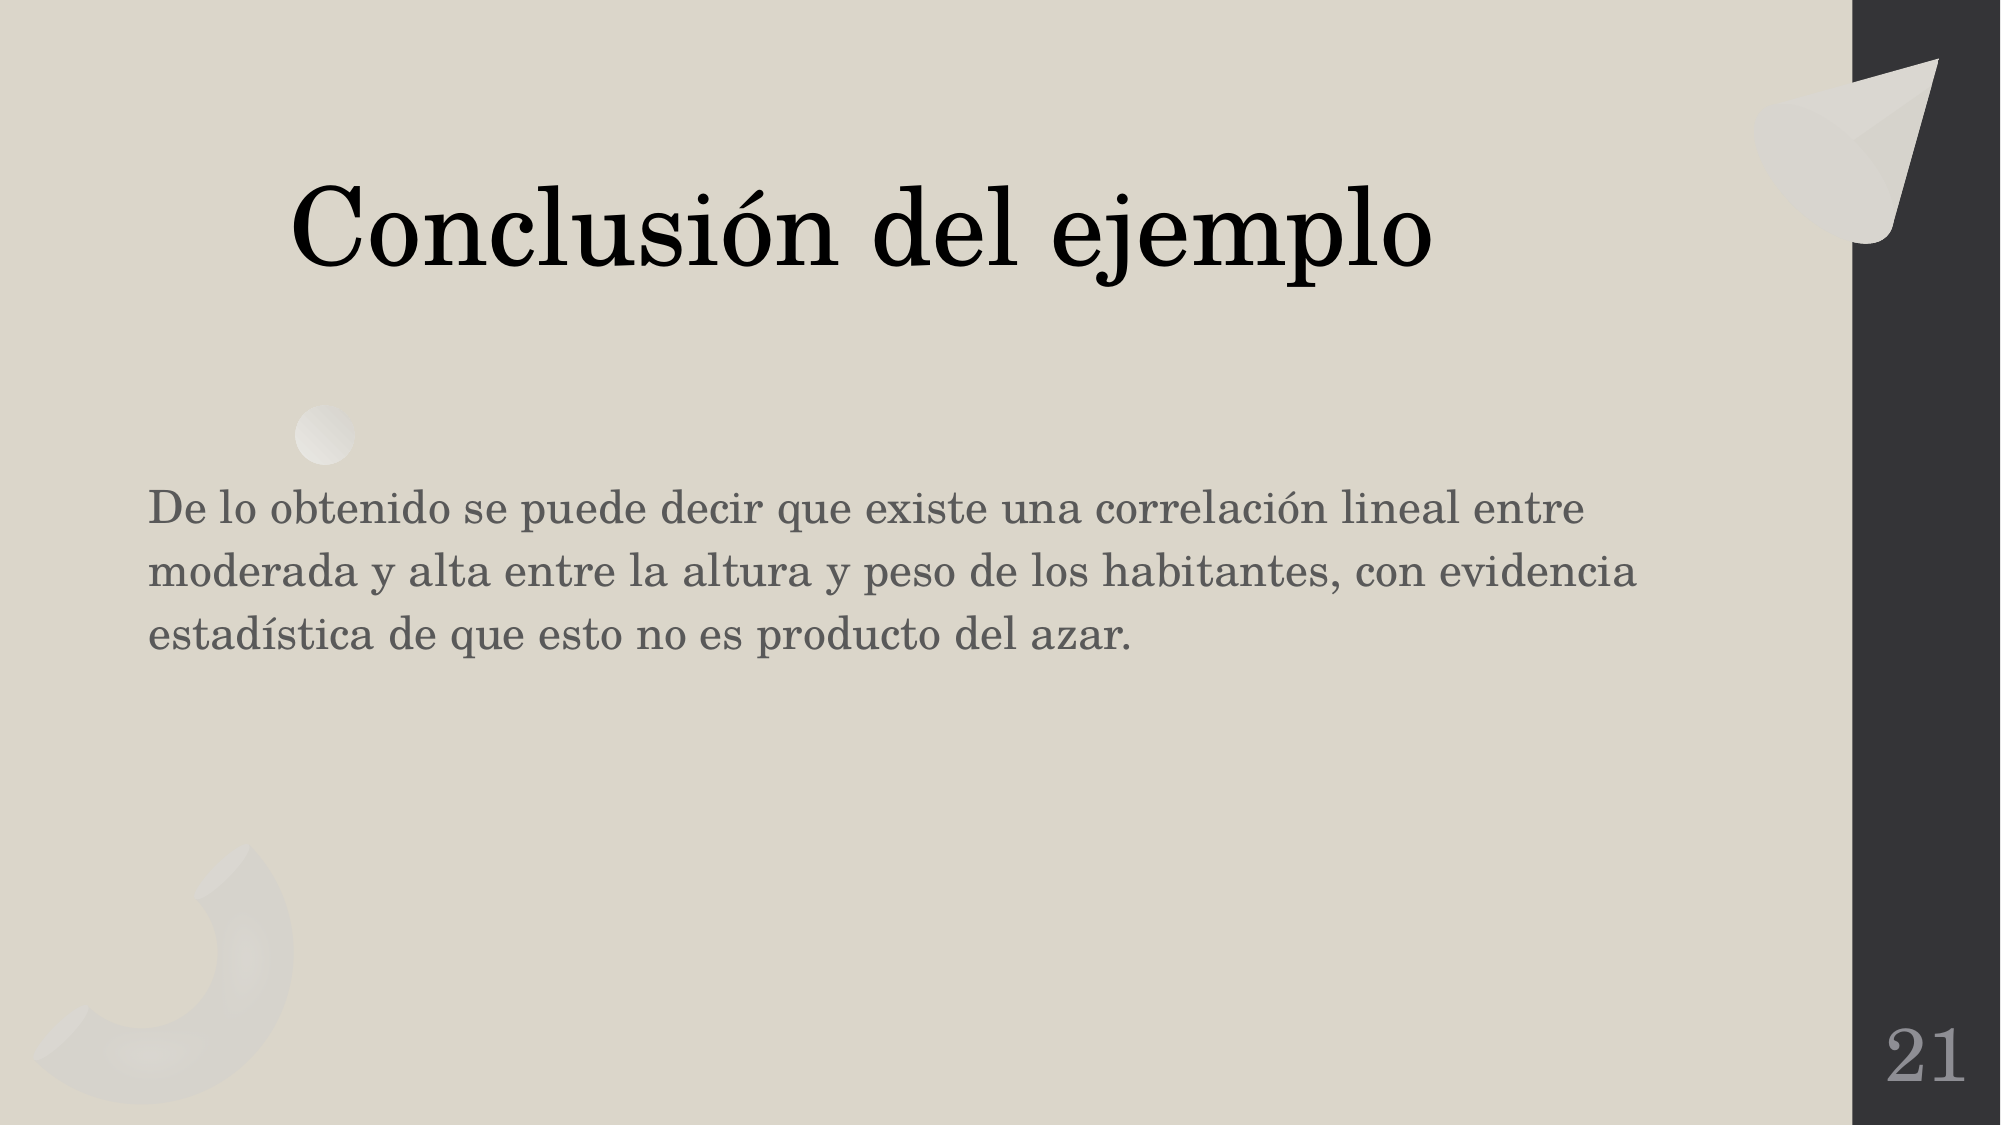

Conclusión del ejemplo
De lo obtenido se puede decir que existe una correlación lineal entre moderada y alta entre la altura y peso de los habitantes, con evidencia estadística de que esto no es producto del azar.
21